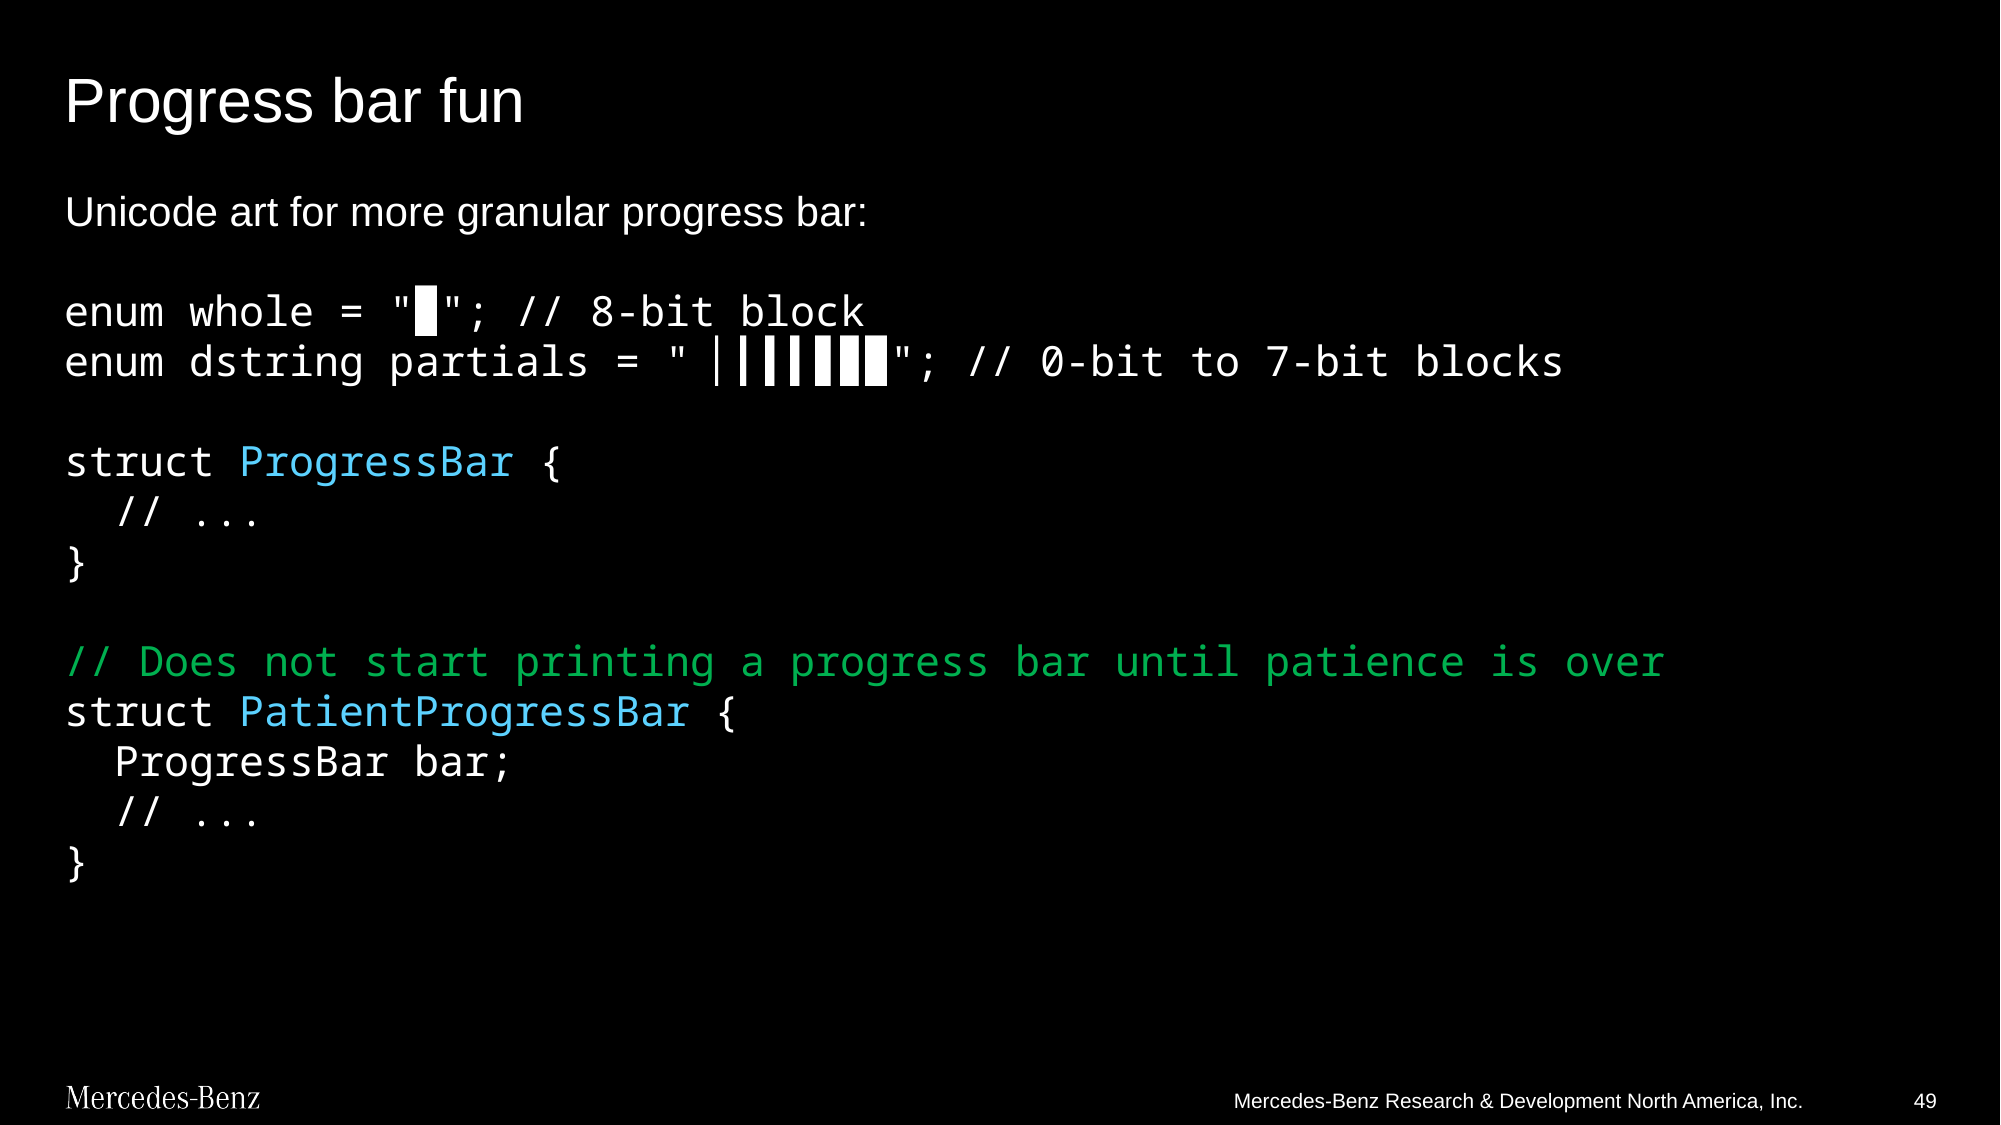

# Progress bar fun
Unicode art for more granular progress bar:

enum whole = "▉"; // 8-bit block
enum dstring partials = " ▏▎▍▍▋▊▉"; // 0-bit to 7-bit blocks

struct ProgressBar {
  // ...
}

// Does not start printing a progress bar until patience is over
struct PatientProgressBar {
  ProgressBar bar;
  // ...
}

Mercedes-Benz Research & Development North America, Inc.
49